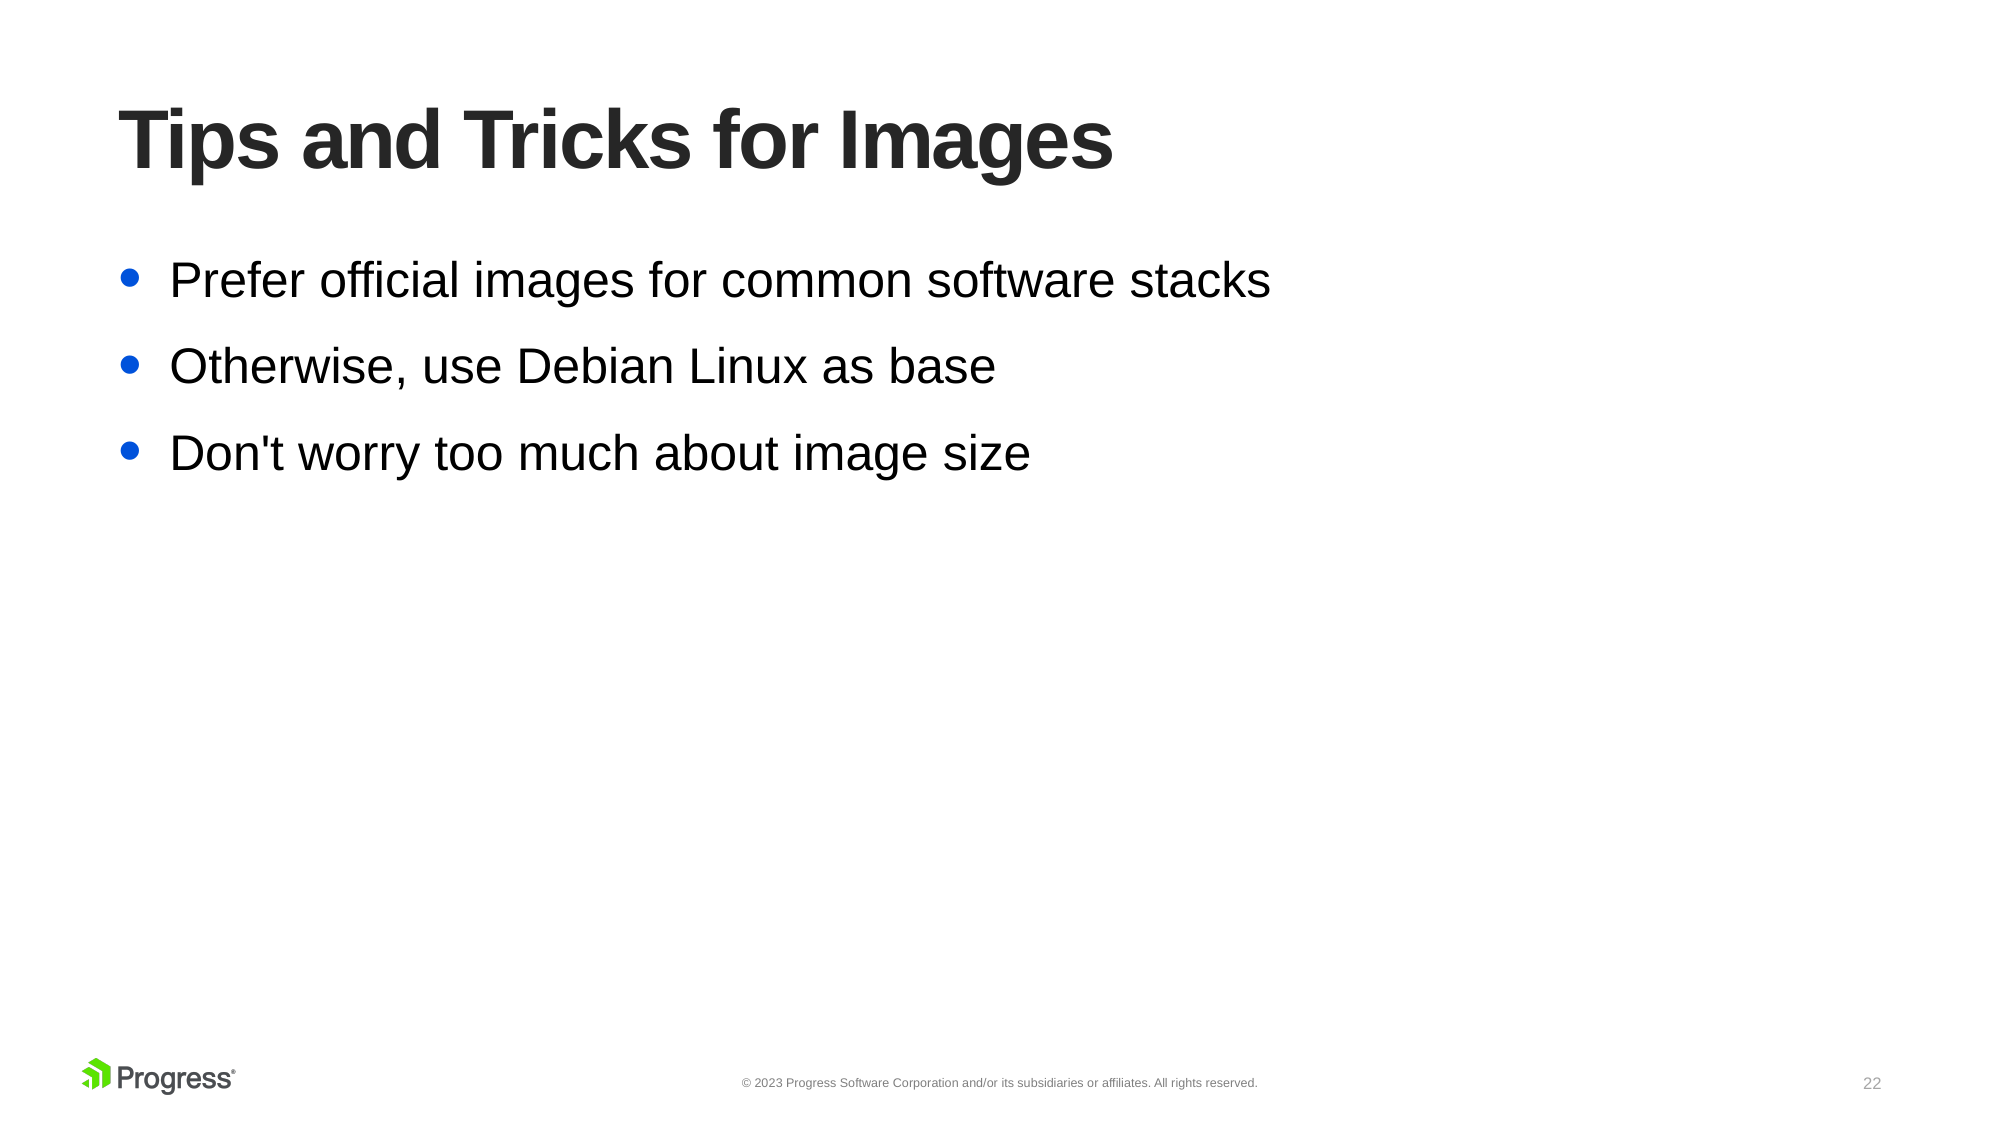

# Tips and Tricks for Images
 Prefer official images for common software stacks
 Otherwise, use Debian Linux as base
 Don't worry too much about image size